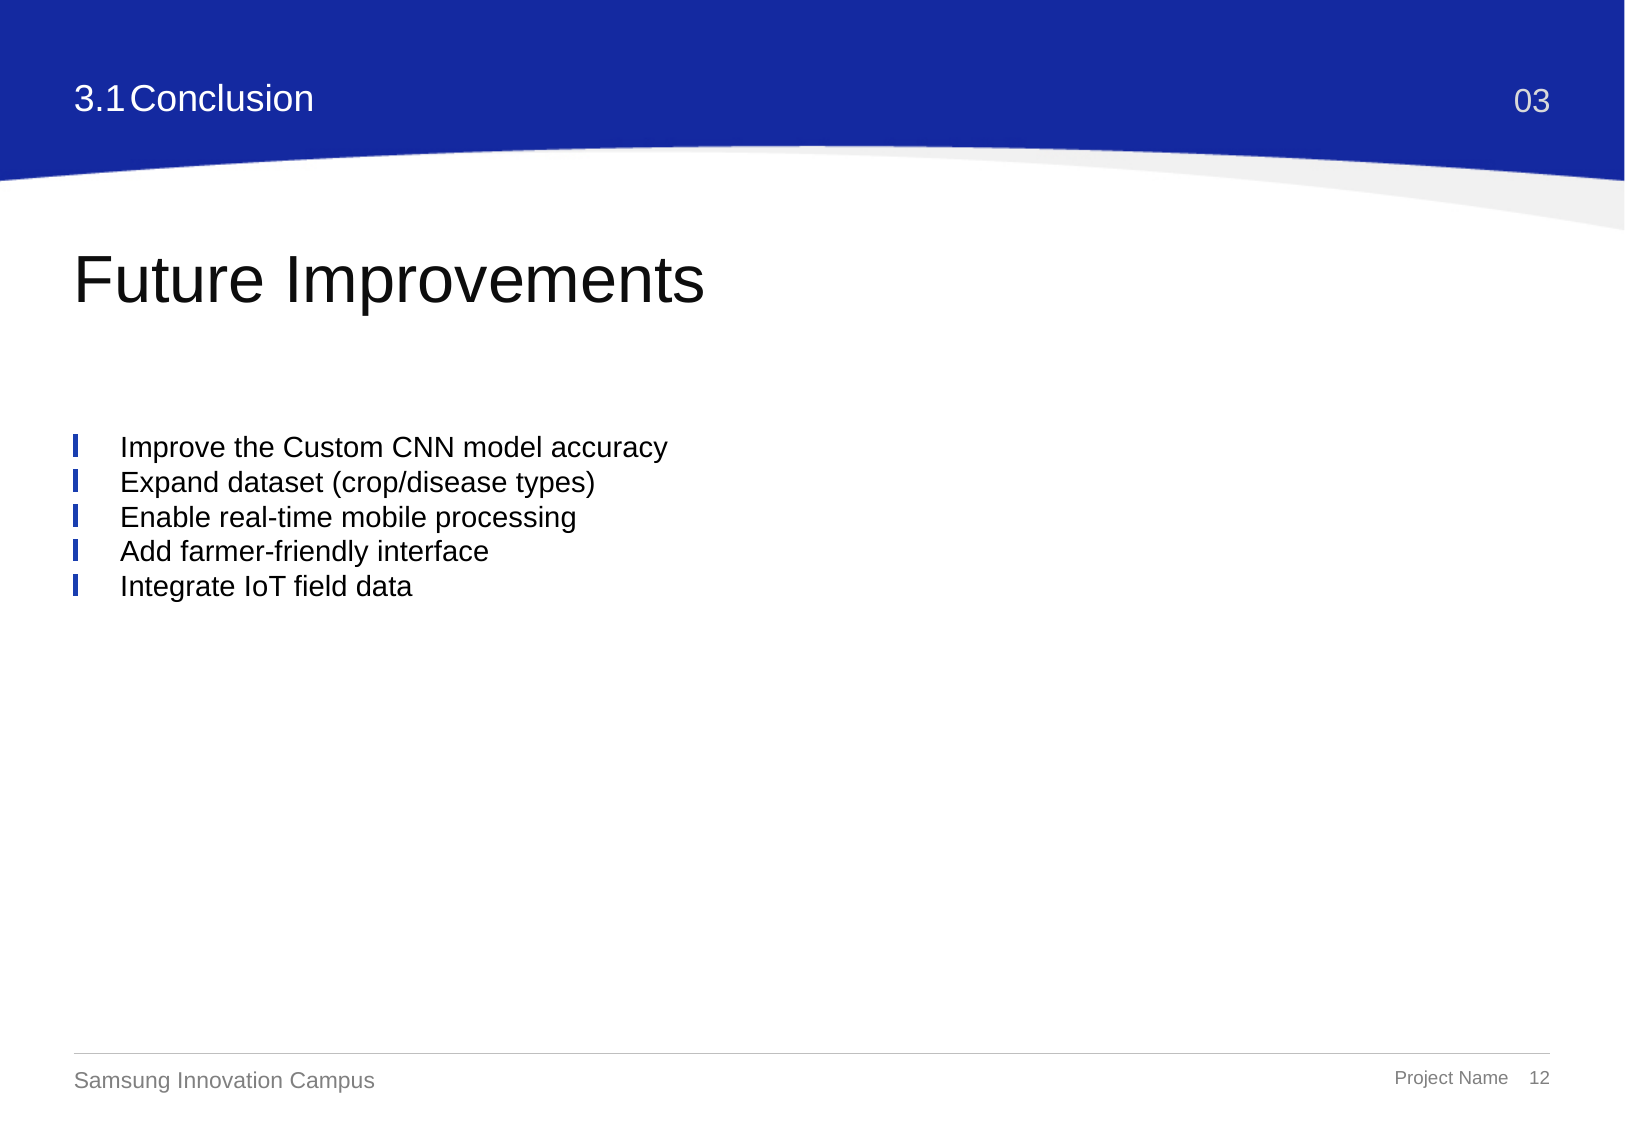

3.1
Conclusion

03
# Future Improvements
Improve the Custom CNN model accuracy
Expand dataset (crop/disease types)
Enable real-time mobile processing
Add farmer-friendly interface
Integrate IoT field data